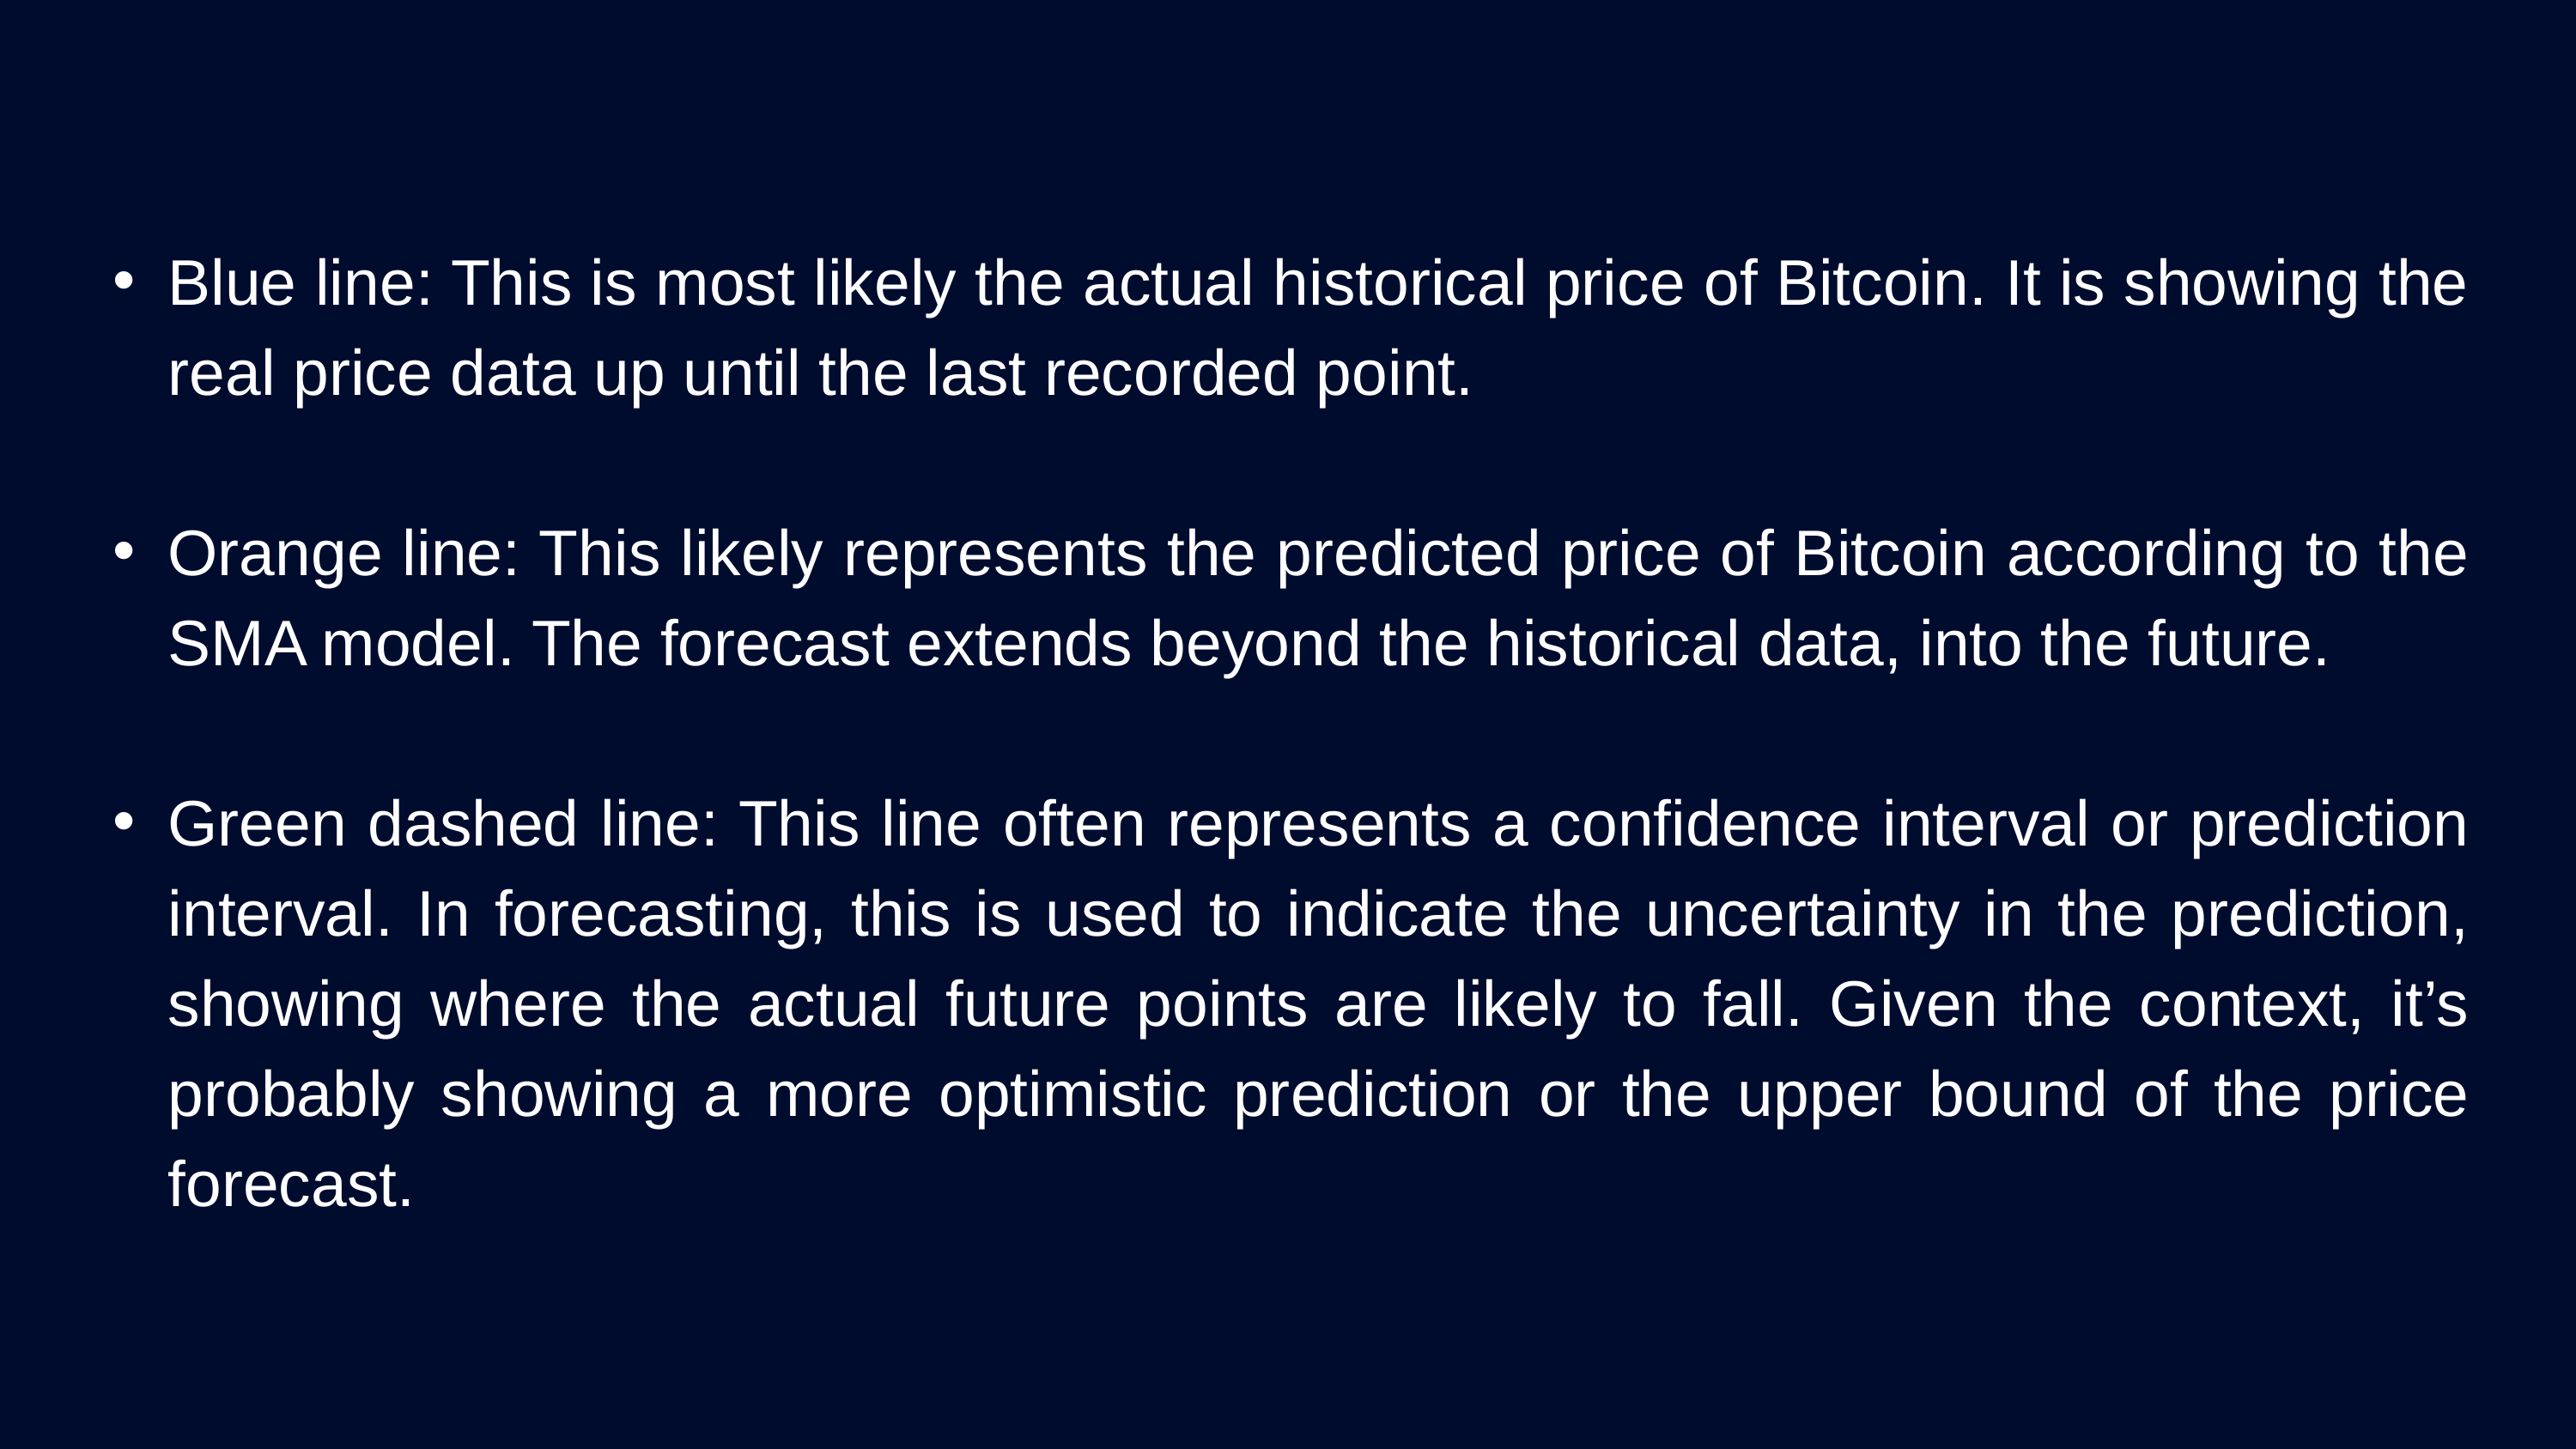

Blue line: This is most likely the actual historical price of Bitcoin. It is showing the real price data up until the last recorded point.

Orange line: This likely represents the predicted price of Bitcoin according to the SMA model. The forecast extends beyond the historical data, into the future.

Green dashed line: This line often represents a confidence interval or prediction interval. In forecasting, this is used to indicate the uncertainty in the prediction, showing where the actual future points are likely to fall. Given the context, it’s probably showing a more optimistic prediction or the upper bound of the price forecast.